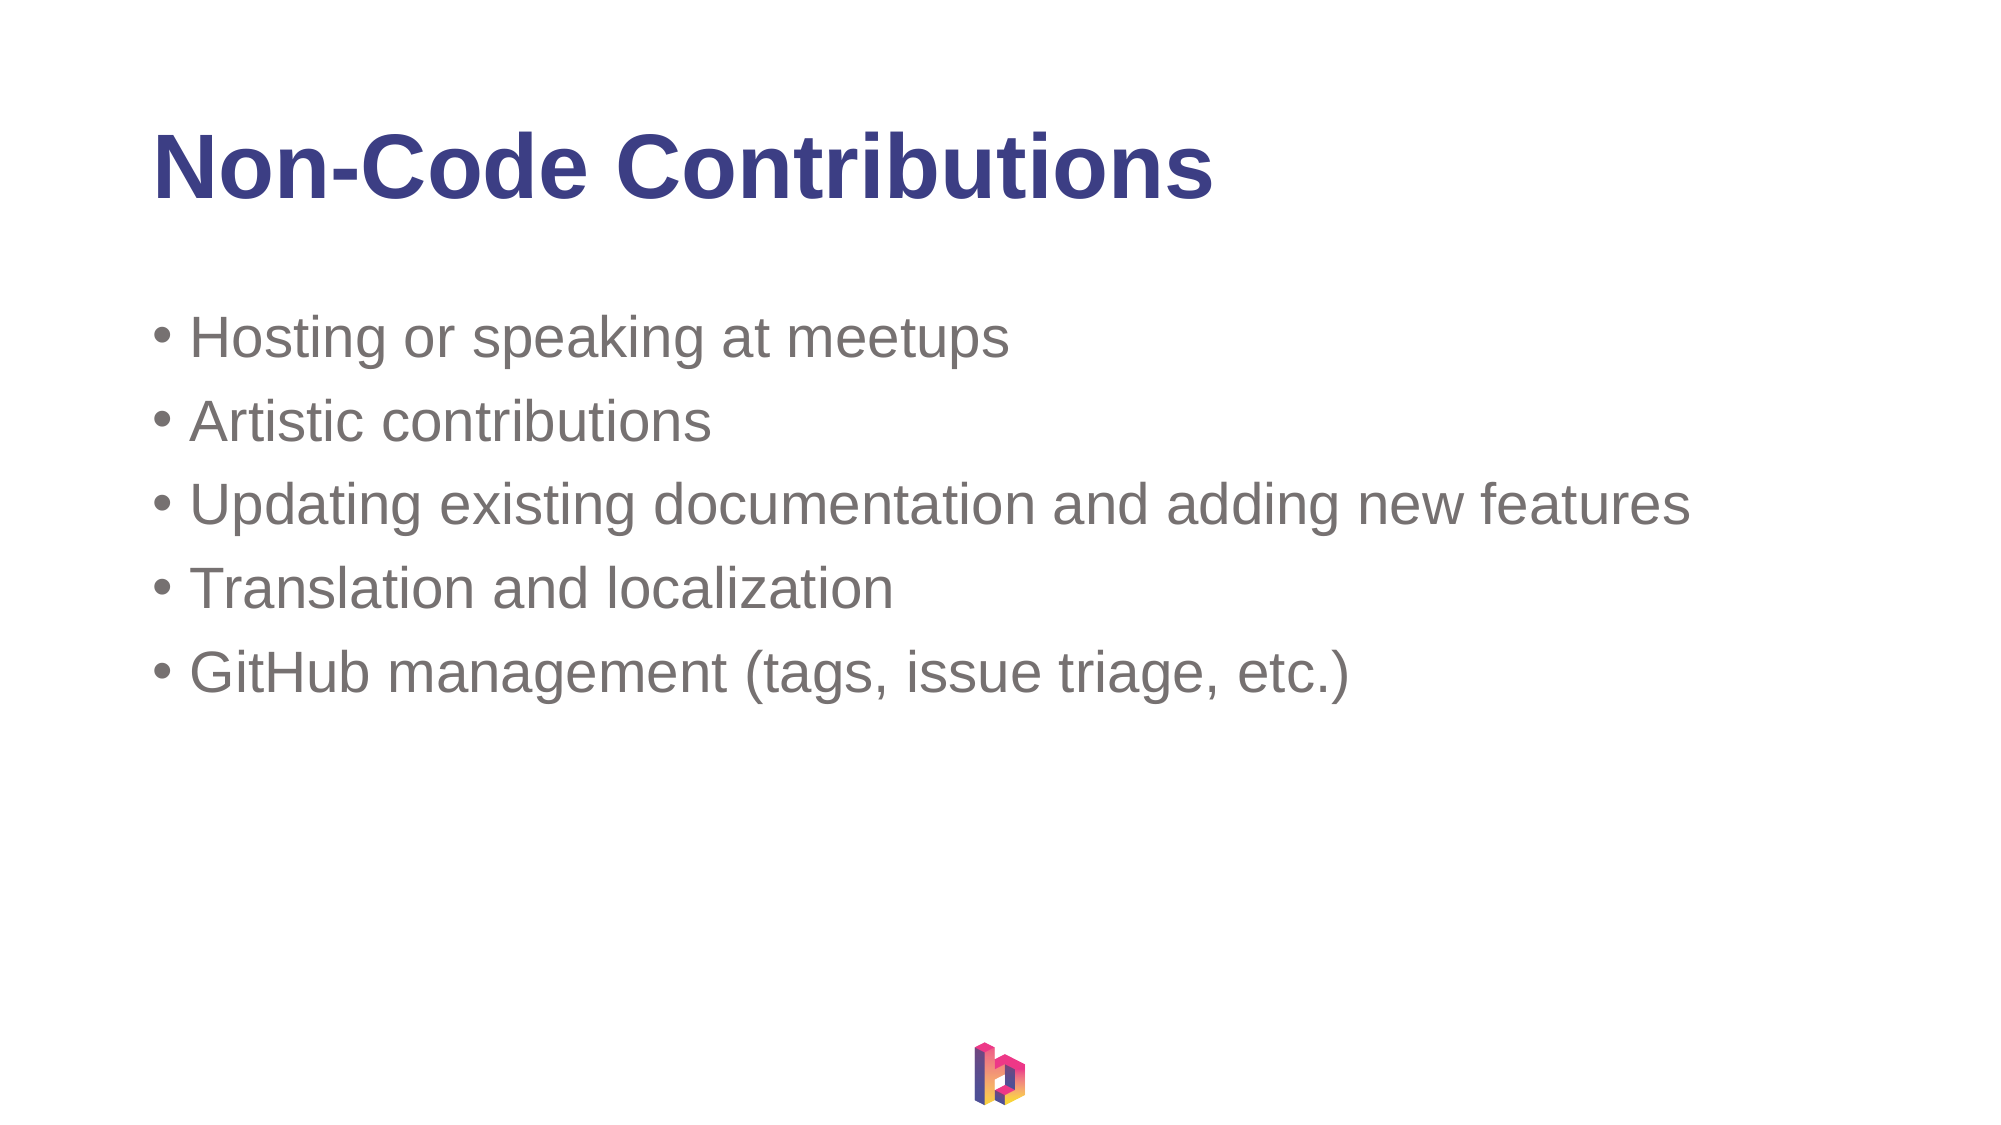

# Non-Code Contributions
Hosting or speaking at meetups
Artistic contributions
Updating existing documentation and adding new features
Translation and localization
GitHub management (tags, issue triage, etc.)